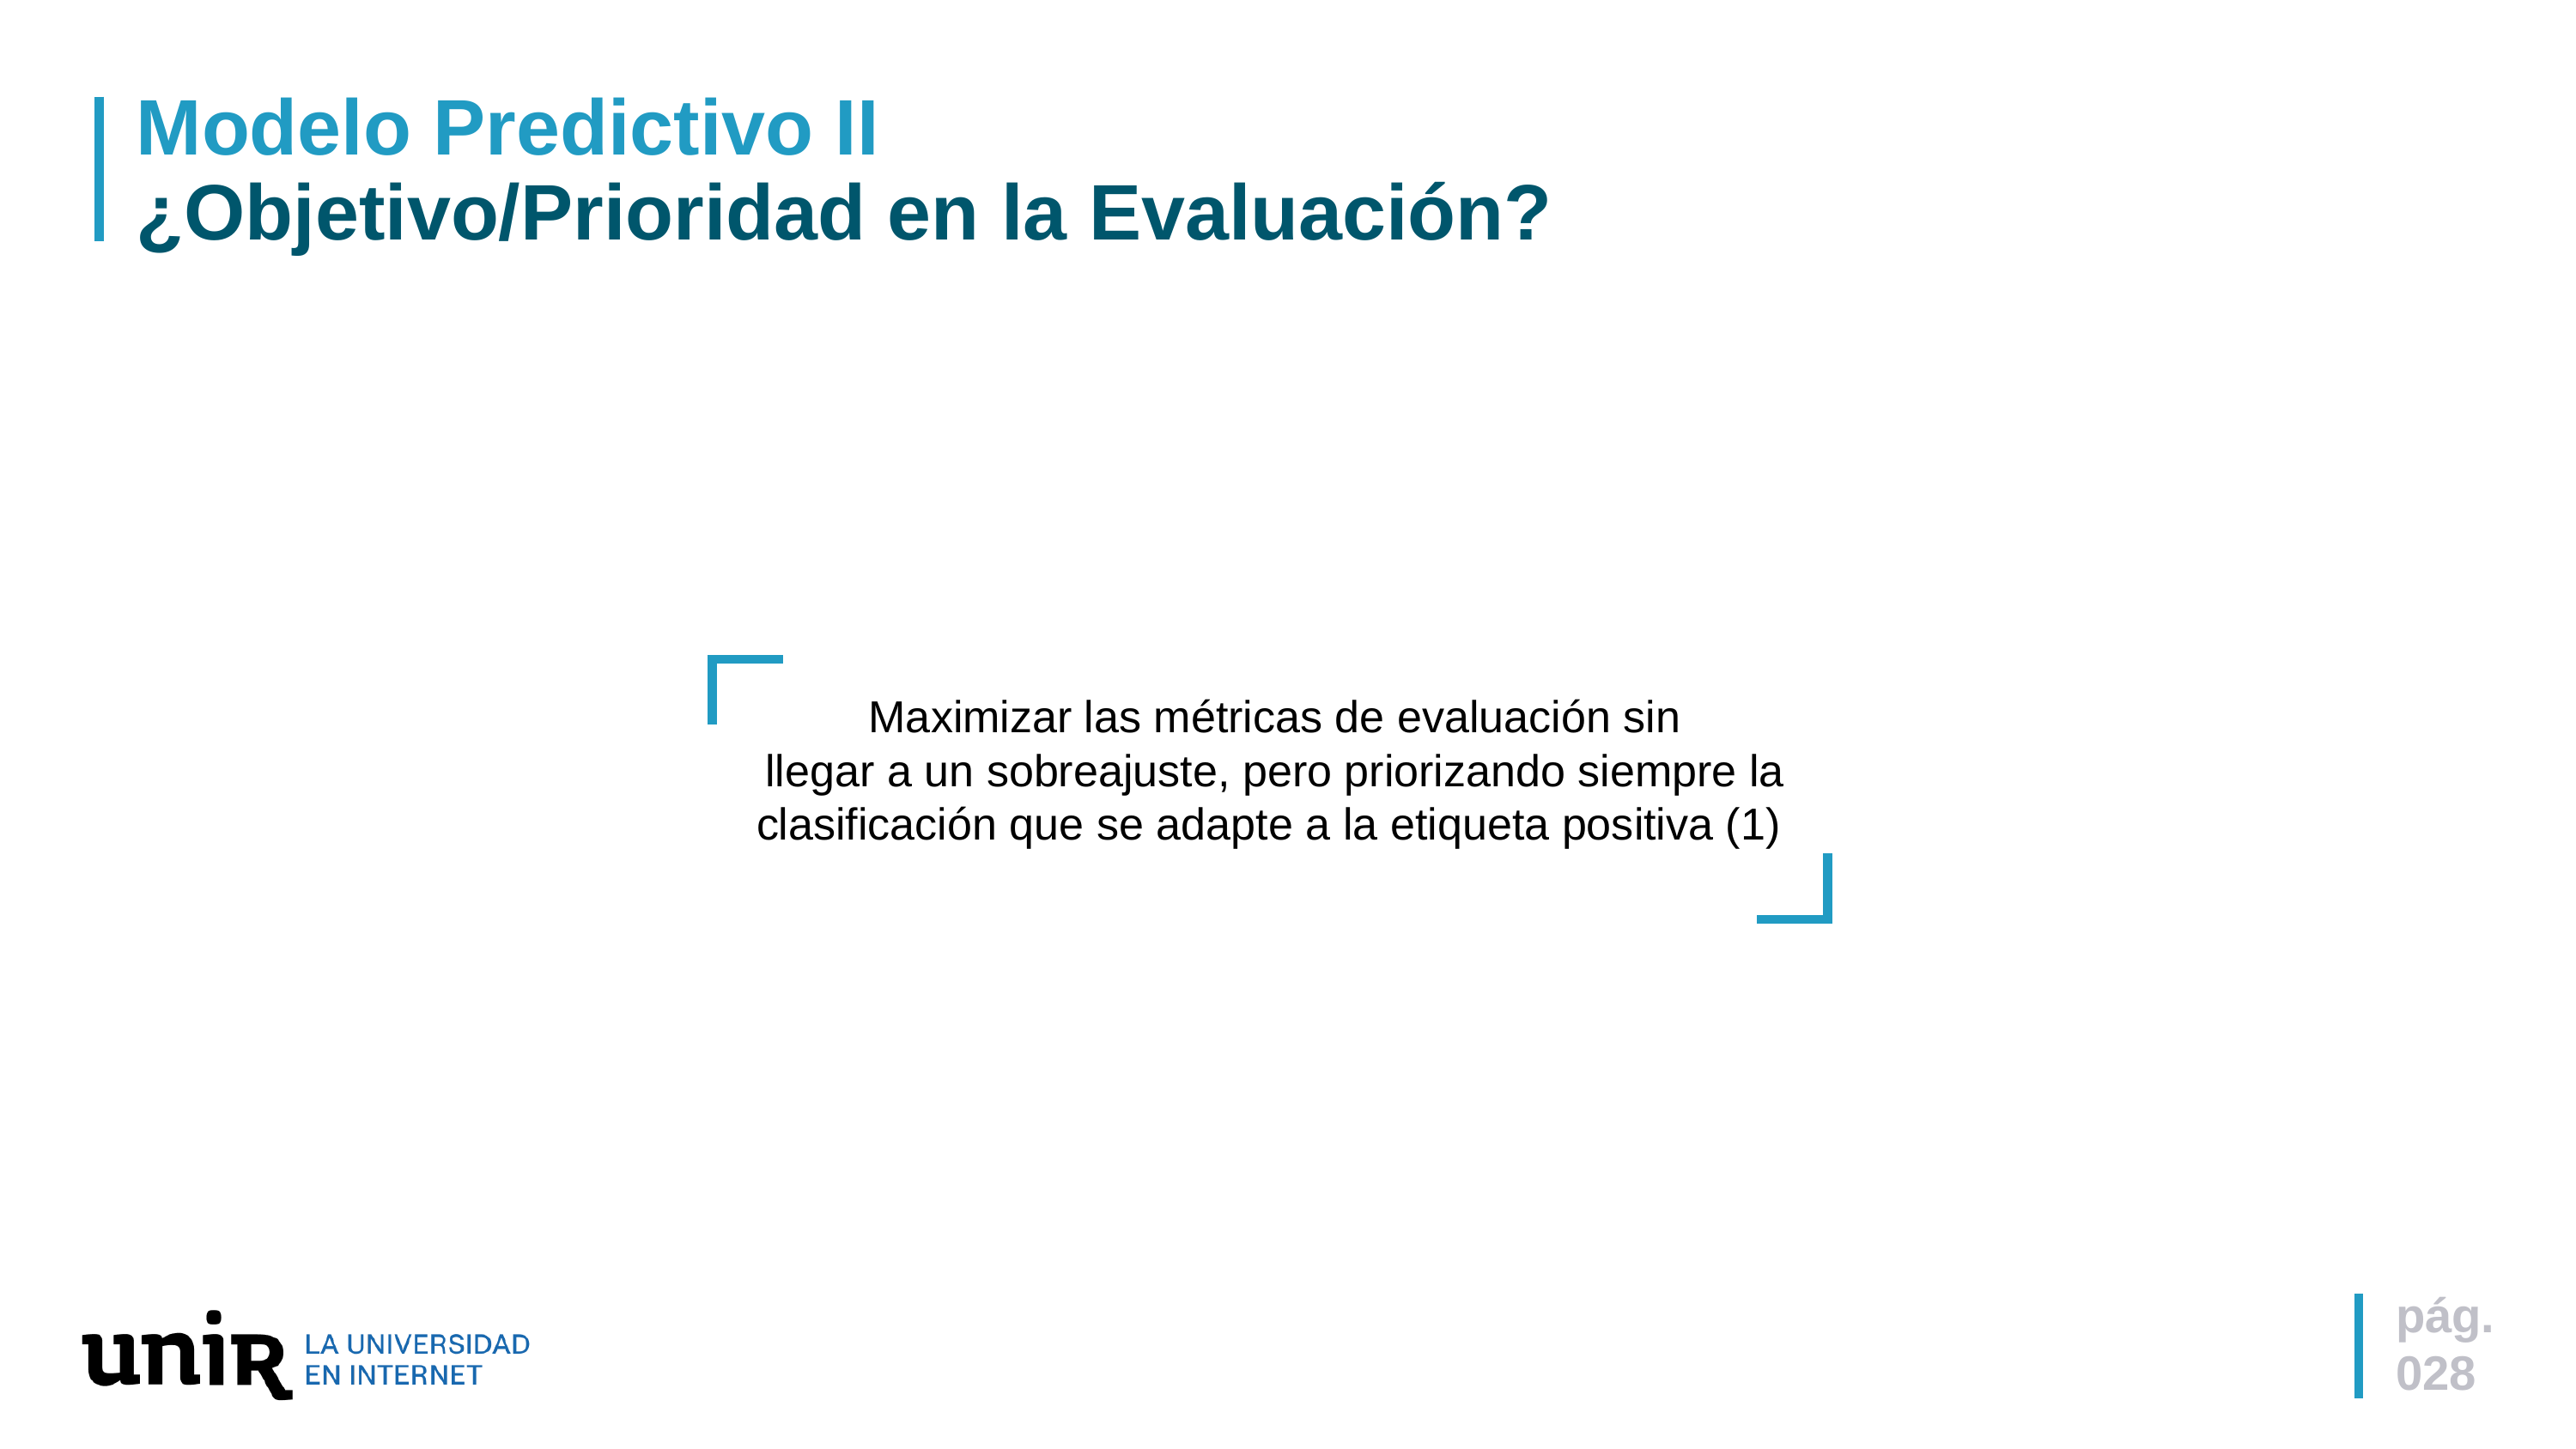

# Modelo Predictivo II ¿Objetivo/Prioridad en la Evaluación?
Maximizar las métricas de evaluación sin
llegar a un sobreajuste, pero priorizando siempre la
clasificación que se adapte a la etiqueta positiva (1)

pág.
028